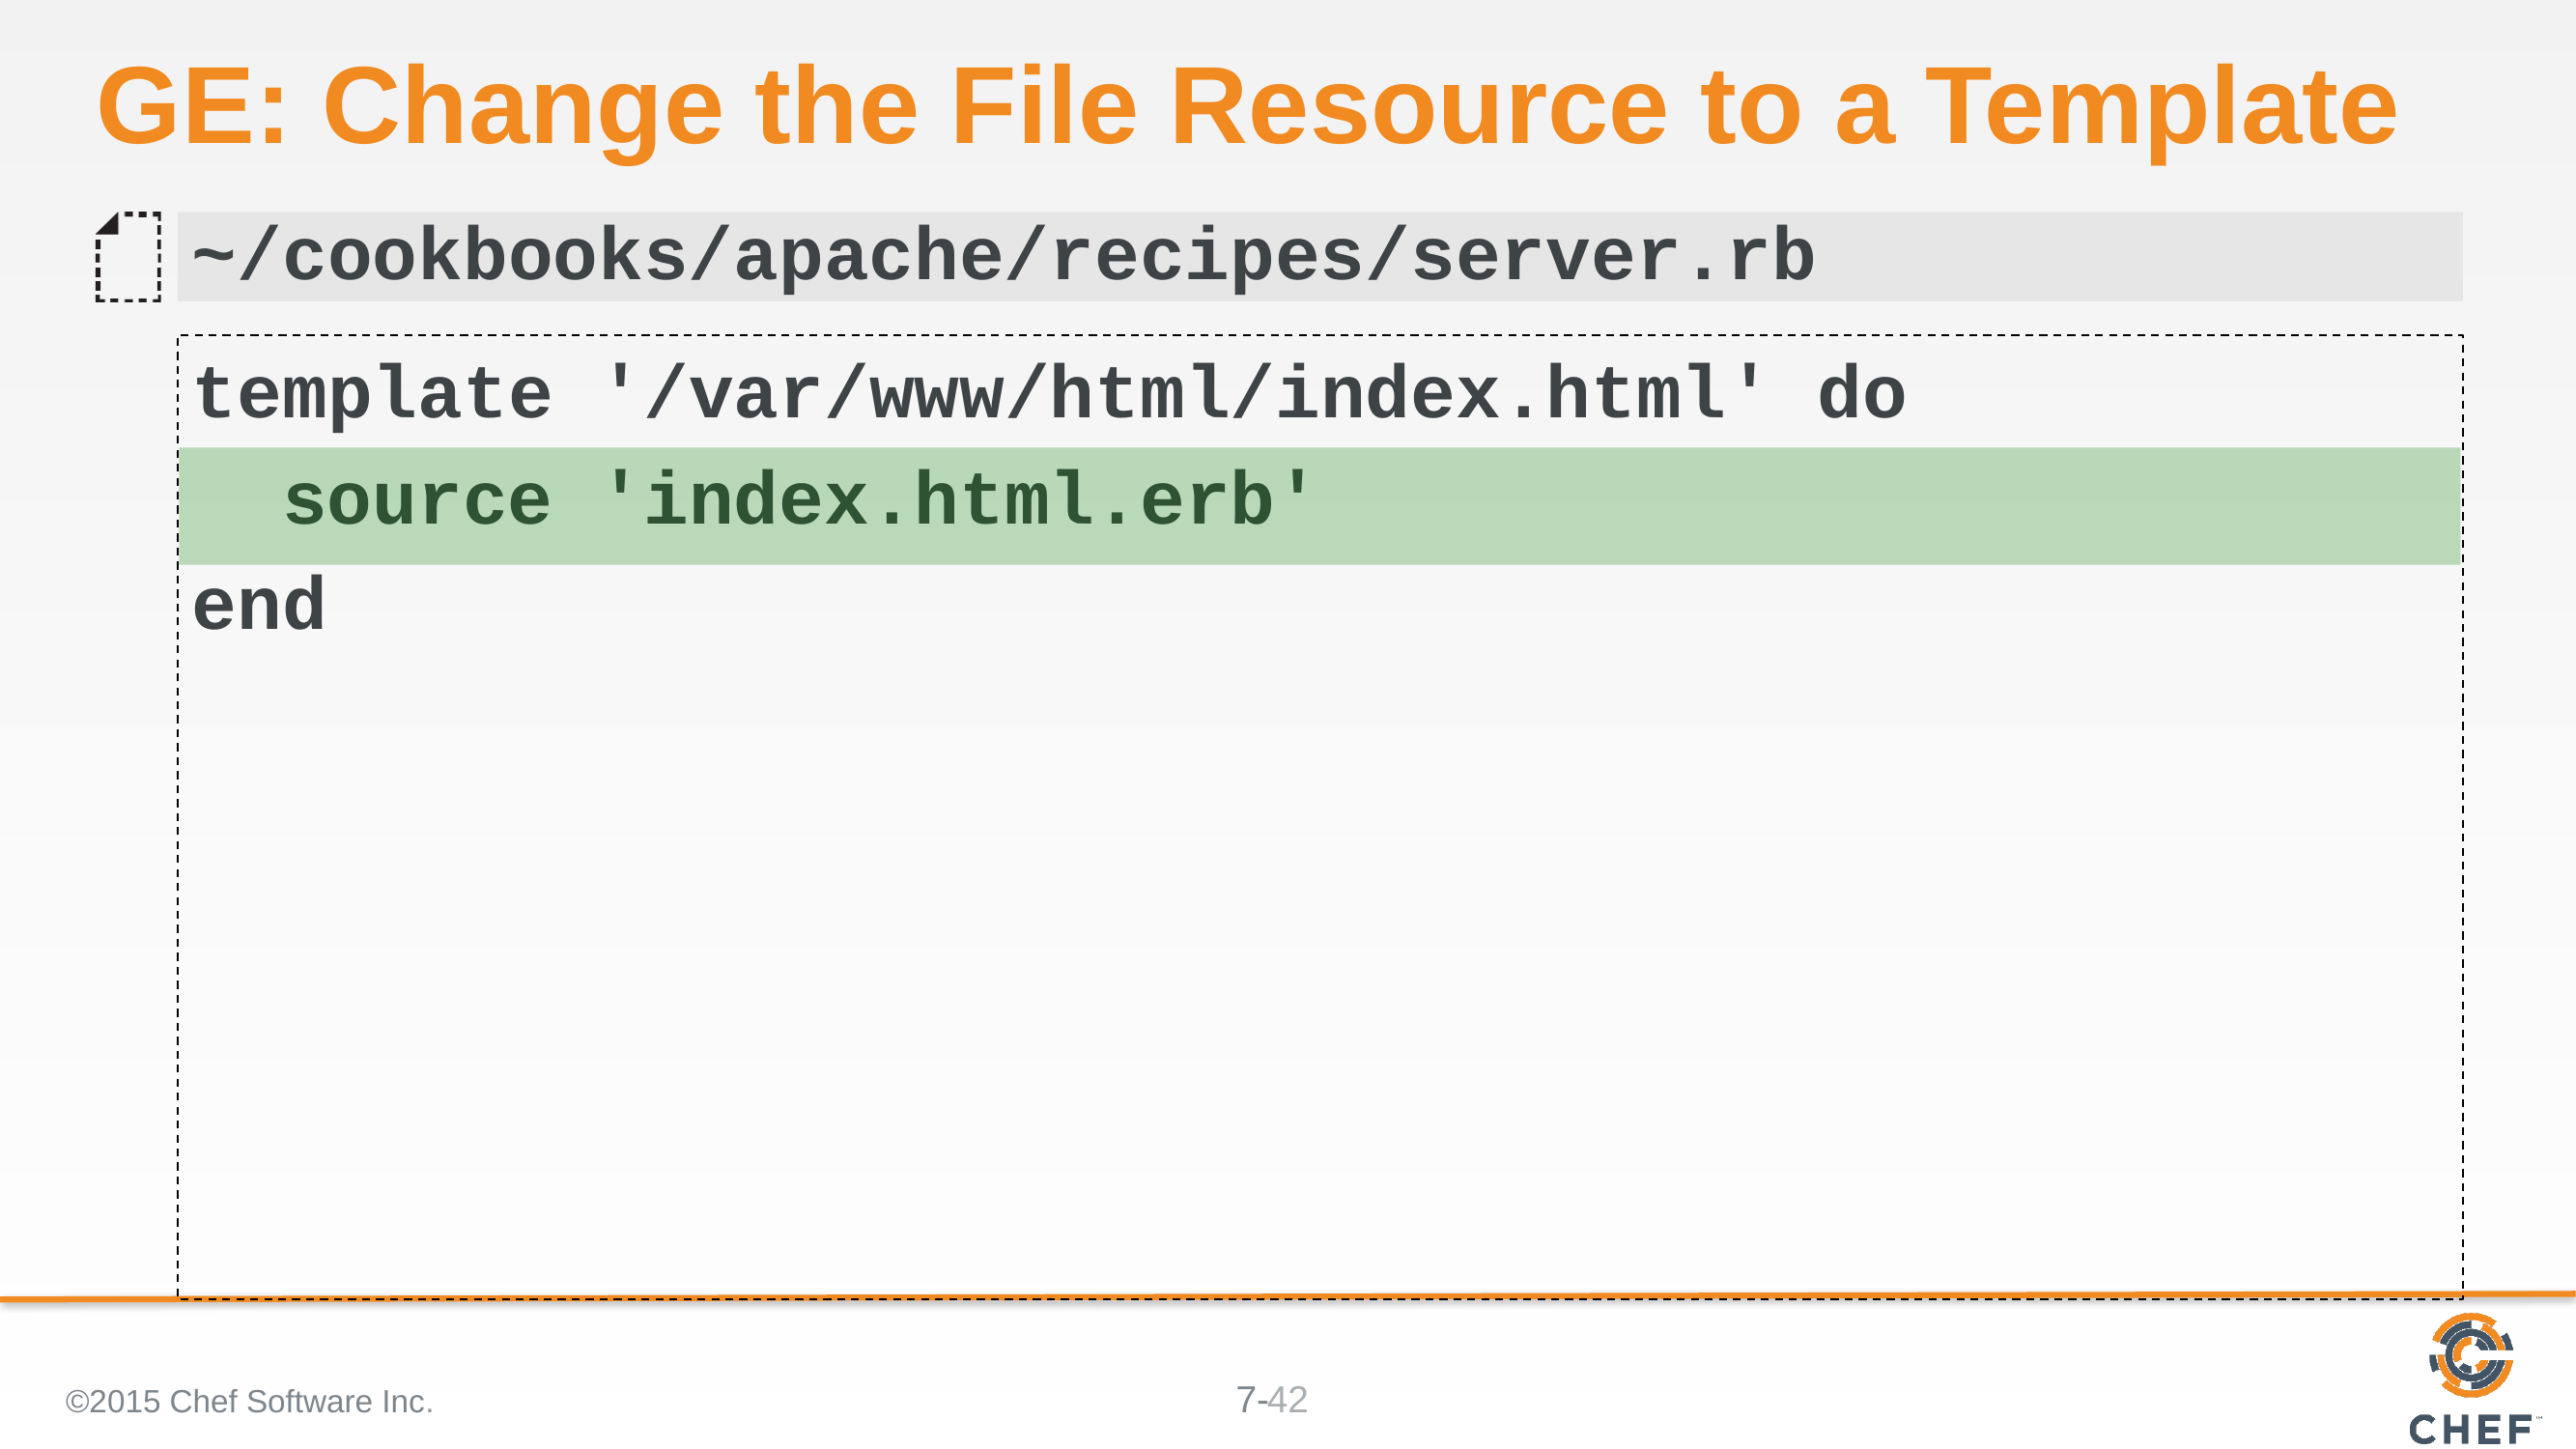

# GE: Change the File Resource to a Template
~/cookbooks/apache/recipes/server.rb
template '/var/www/html/index.html' do
  source 'index.html.erb'
end

©2015 Chef Software Inc.
42